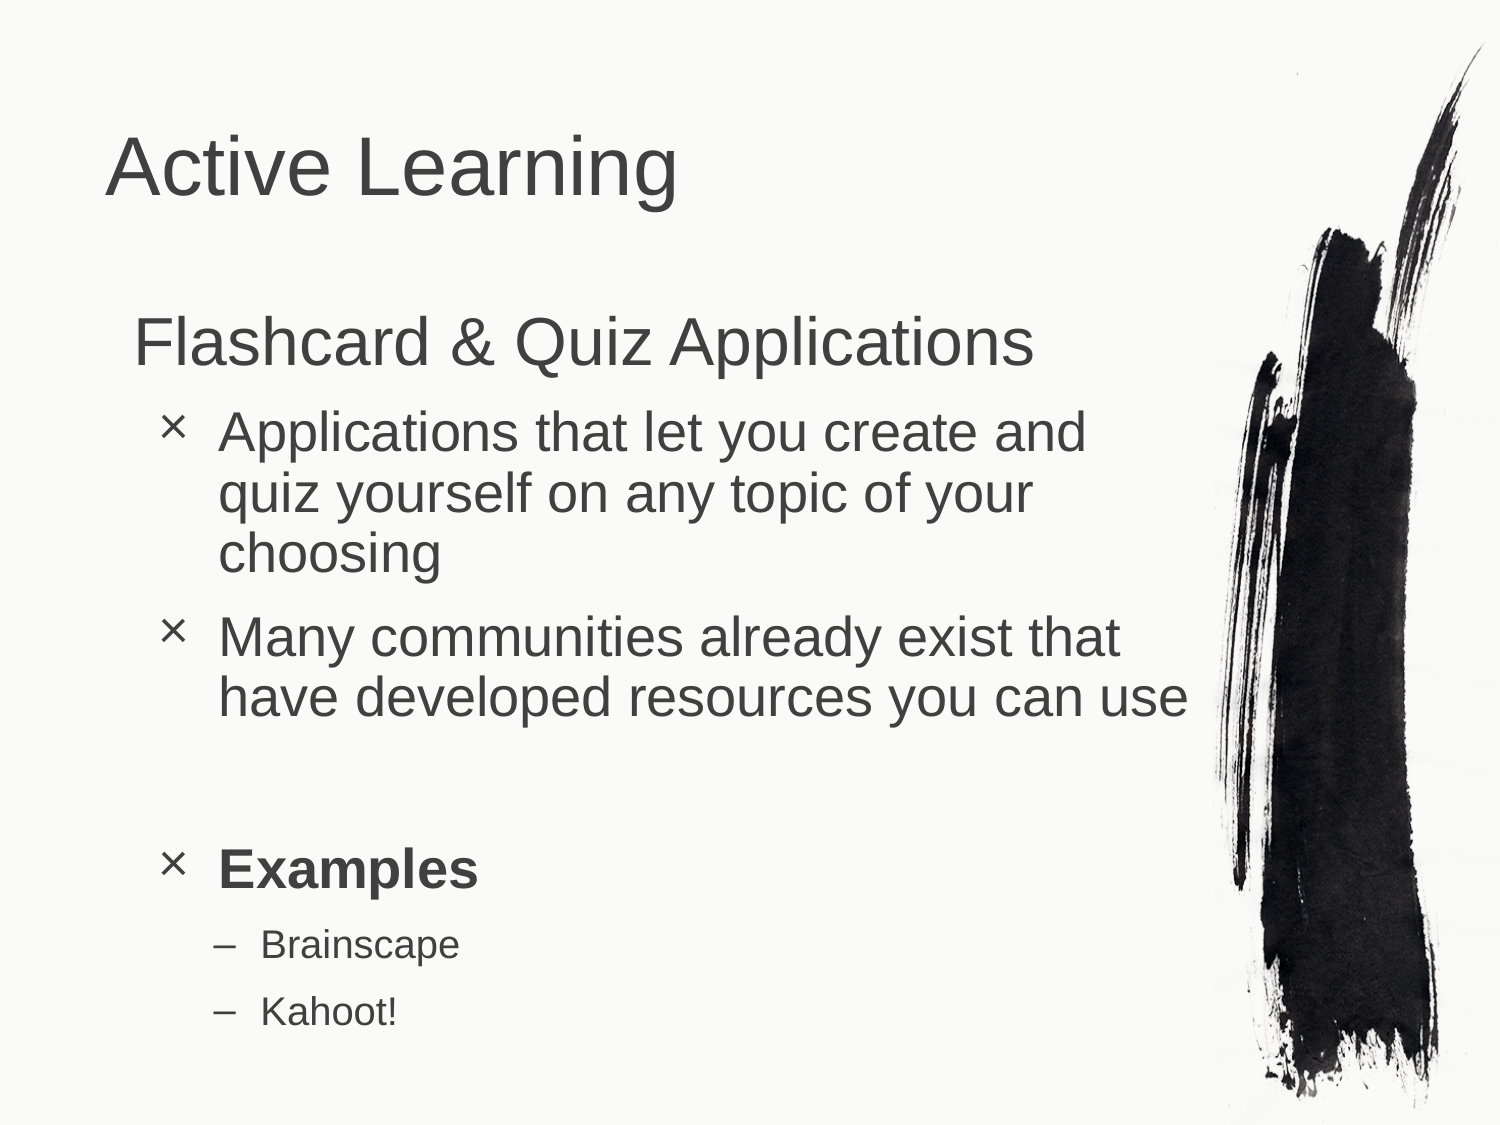

# Active Learning
Flashcard & Quiz Applications
Applications that let you create and quiz yourself on any topic of your choosing
Many communities already exist that have developed resources you can use

Examples
Brainscape
Kahoot!